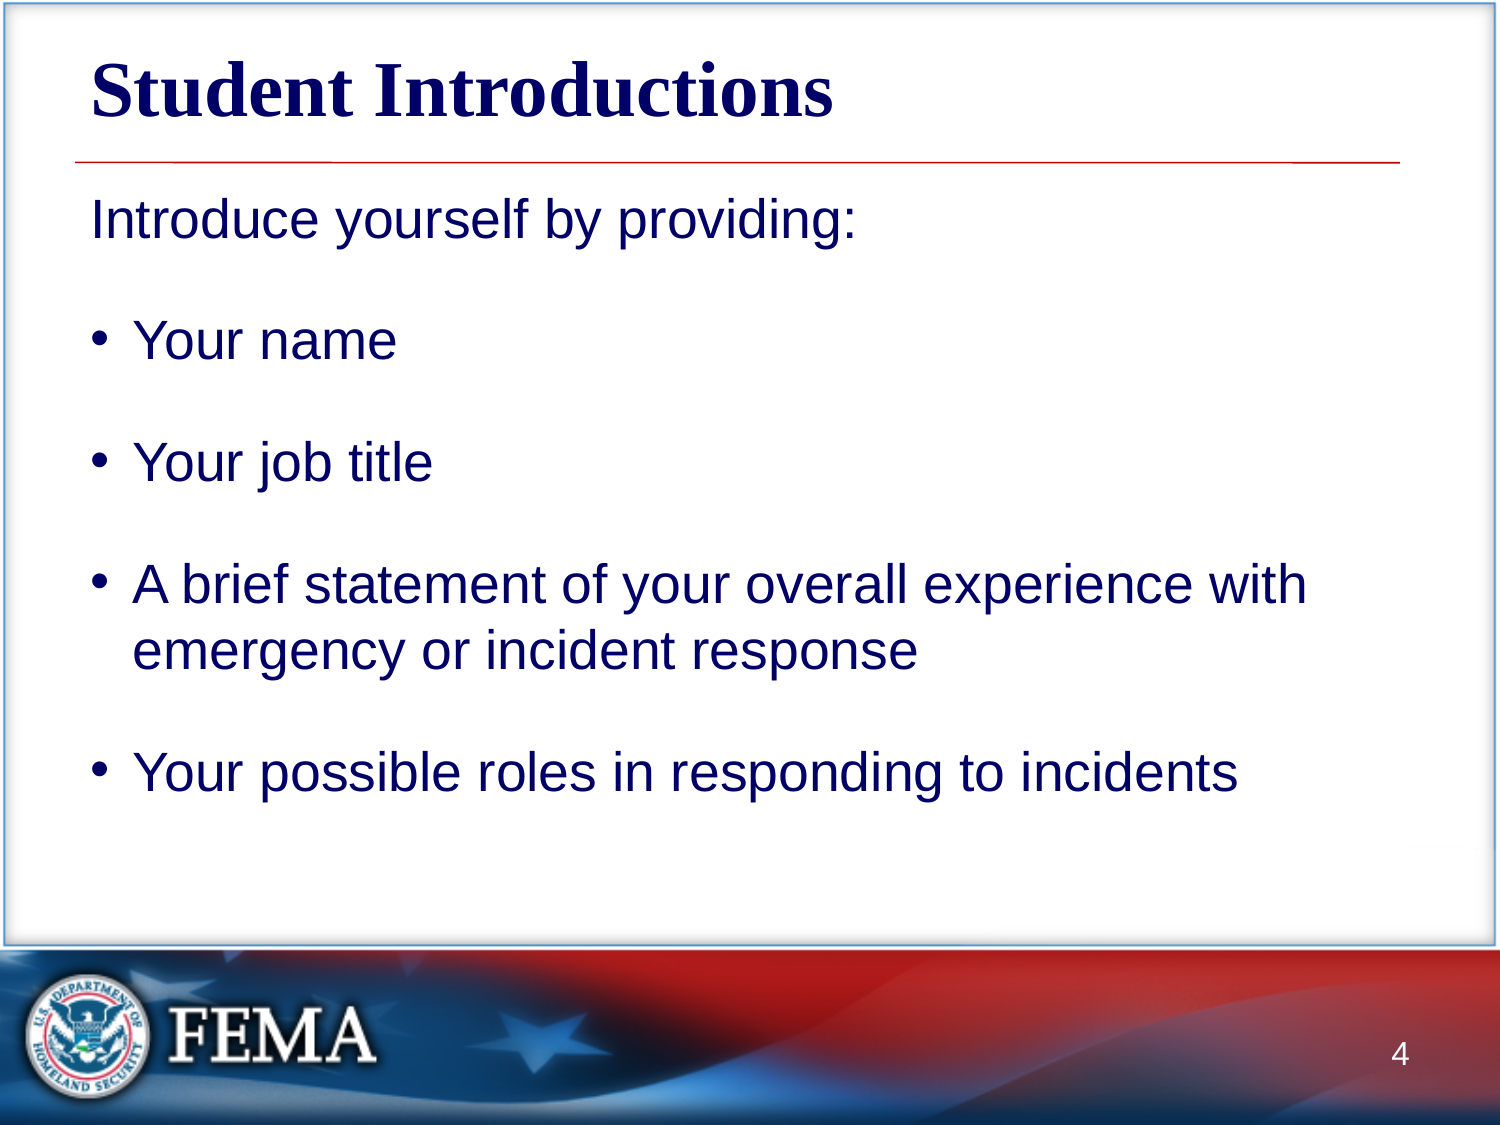

# Student Introductions
Introduce yourself by providing:
Your name
Your job title
A brief statement of your overall experience with emergency or incident response
Your possible roles in responding to incidents

4